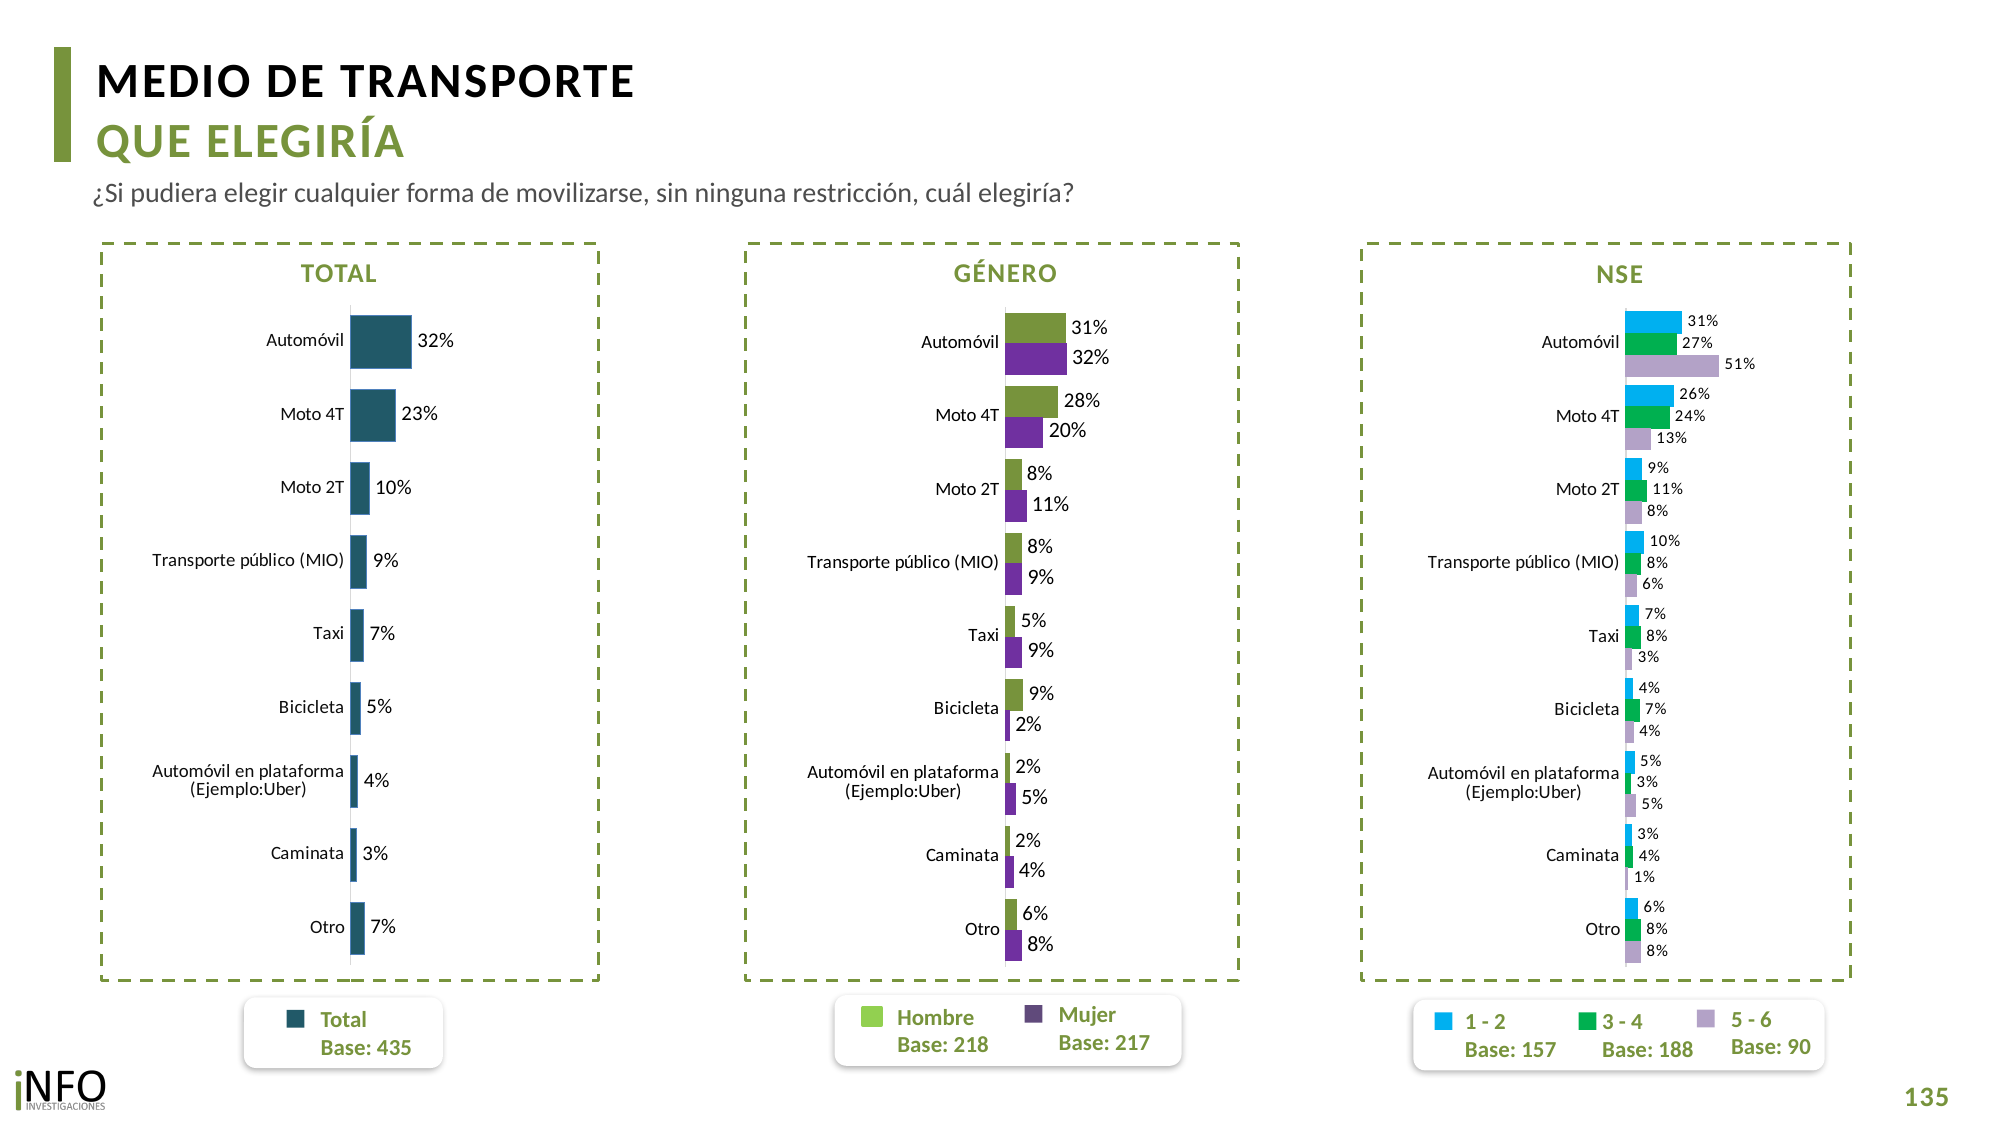

MEDIO DE TRANSPORTE
QUE ELEGIRÍA

¿Si pudiera elegir cualquier forma de movilizarse, sin ninguna restricción, cuál elegiría?

TOTAL
GÉNERO
NSE

### Chart

| Category | Total |
|---|---|
| Automóvil | 0.3177379300011518 |
| Moto 4T | 0.234242134331248 |
| Moto 2T | 0.096635441160823 |
| Transporte público (MIO) | 0.08571902239209896 |
| Taxi | 0.06949612355137037 |
| Bicicleta | 0.05284411289318183 |
| Automóvil en plataforma (Ejemplo:Uber) | 0.039076123579327486 |
| Caminata | 0.03144097997929244 |
| Otro | 0.07280813211150186 |

### Chart

| Category | Hombre | Mujer |
|---|---|---|
| Automóvil | 0.3146399094930625 | 0.32034884371002653 |
| Moto 4T | 0.27704528574651266 | 0.198168991974311 |
| Moto 2T | 0.0823730484474372 | 0.10865533468943561 |
| Transporte público (MIO) | 0.0846030943285318 | 0.08665949127268786 |
| Taxi | 0.04990559199081266 | 0.08600640399721855 |
| Bicicleta | 0.09036804574524523 | 0.02122012898525984 |
| Automóvil en plataforma (Ejemplo:Uber) | 0.021481046079978017 | 0.05390469844891206 |
| Caminata | 0.020756904034339777 | 0.04044518130025374 |
| Otro | 0.058827074134079615 | 0.08459092562189585 |

### Chart

| Category | 1 - 2 | 3 - 4 | 5 - 6 |
|---|---|---|---|
| Automóvil | 0.3054279886624121 | 0.2746620251725583 | 0.5054543504404074 |
| Moto 4T | 0.2593237305664707 | 0.23550475295884563 | 0.13487462742426498 |
| Moto 2T | 0.08709600375418489 | 0.11190370415033668 | 0.0828881368026861 |
| Transporte público (MIO) | 0.09673208059431274 | 0.08180830461850866 | 0.05670090564513074 |
| Taxi | 0.07067199134768296 | 0.0793014839602205 | 0.032941141129399214 |
| Bicicleta | 0.03852140774540732 | 0.07297095772643818 | 0.04135819642807352 |
| Automóvil en plataforma (Ejemplo:Uber) | 0.04618955955731924 | 0.026197803784131533 | 0.05421339022946976 |
| Caminata | 0.03132834436948125 | 0.03787714717130161 | 0.010804892858497277 |
| Otro | 0.0647088934027282 | 0.0797738204576566 | 0.08076435904207088 |
Mujer
Base: 217

Hombre
Base: 218

5 - 6
Base: 90

1 - 2
Base: 157
3 - 4
Base: 188

Total
Base: 435

135